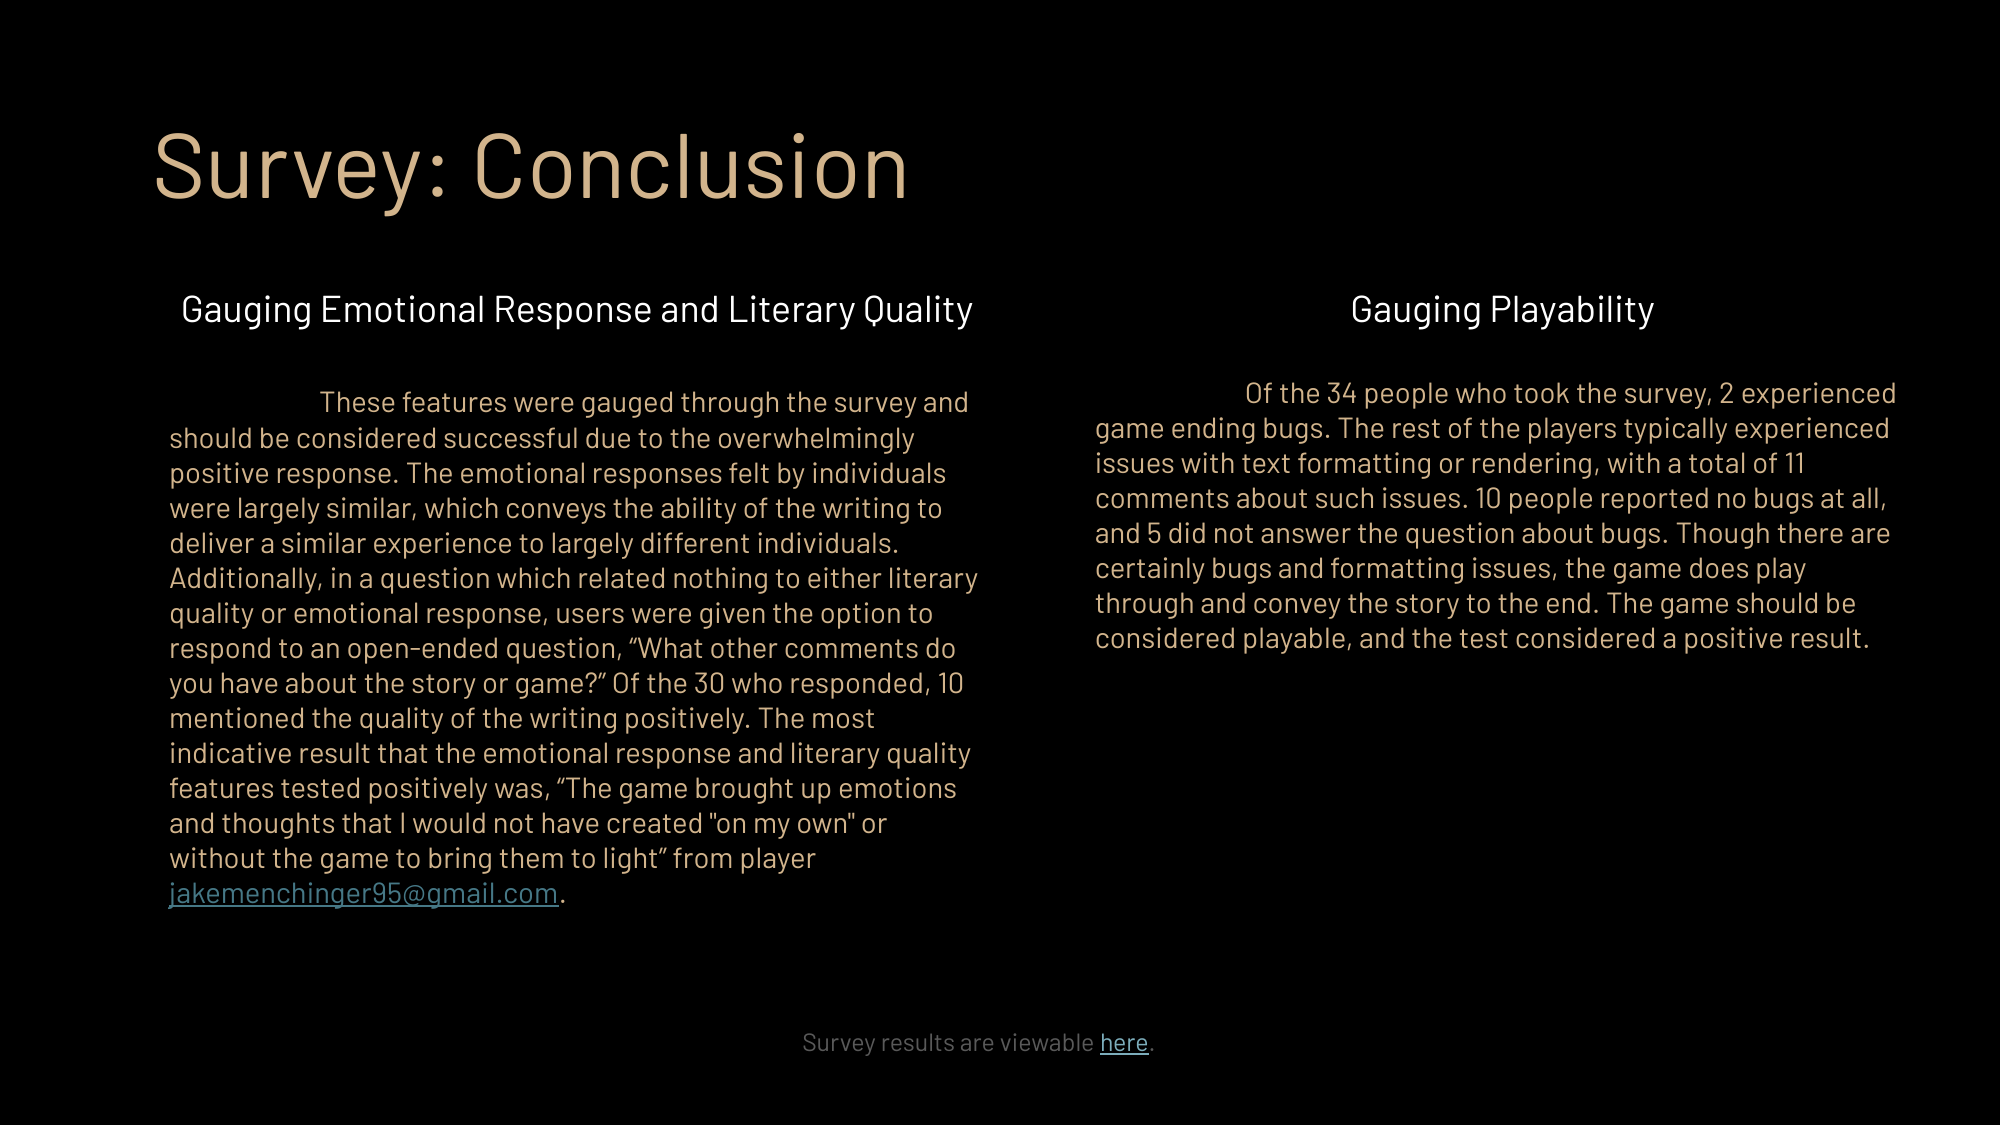

# Survey: Conclusion
Gauging Emotional Response and Literary Quality

	These features were gauged through the survey and should be considered successful due to the overwhelmingly positive response. The emotional responses felt by individuals were largely similar, which conveys the ability of the writing to deliver a similar experience to largely different individuals. Additionally, in a question which related nothing to either literary quality or emotional response, users were given the option to respond to an open-ended question, “What other comments do you have about the story or game?” Of the 30 who responded, 10 mentioned the quality of the writing positively. The most indicative result that the emotional response and literary quality features tested positively was, “The game brought up emotions and thoughts that I would not have created "on my own" or without the game to bring them to light” from player jakemenchinger95@gmail.com.
Gauging Playability

	Of the 34 people who took the survey, 2 experienced game ending bugs. The rest of the players typically experienced issues with text formatting or rendering, with a total of 11 comments about such issues. 10 people reported no bugs at all, and 5 did not answer the question about bugs. Though there are certainly bugs and formatting issues, the game does play through and convey the story to the end. The game should be considered playable, and the test considered a positive result.
Survey results are viewable here.